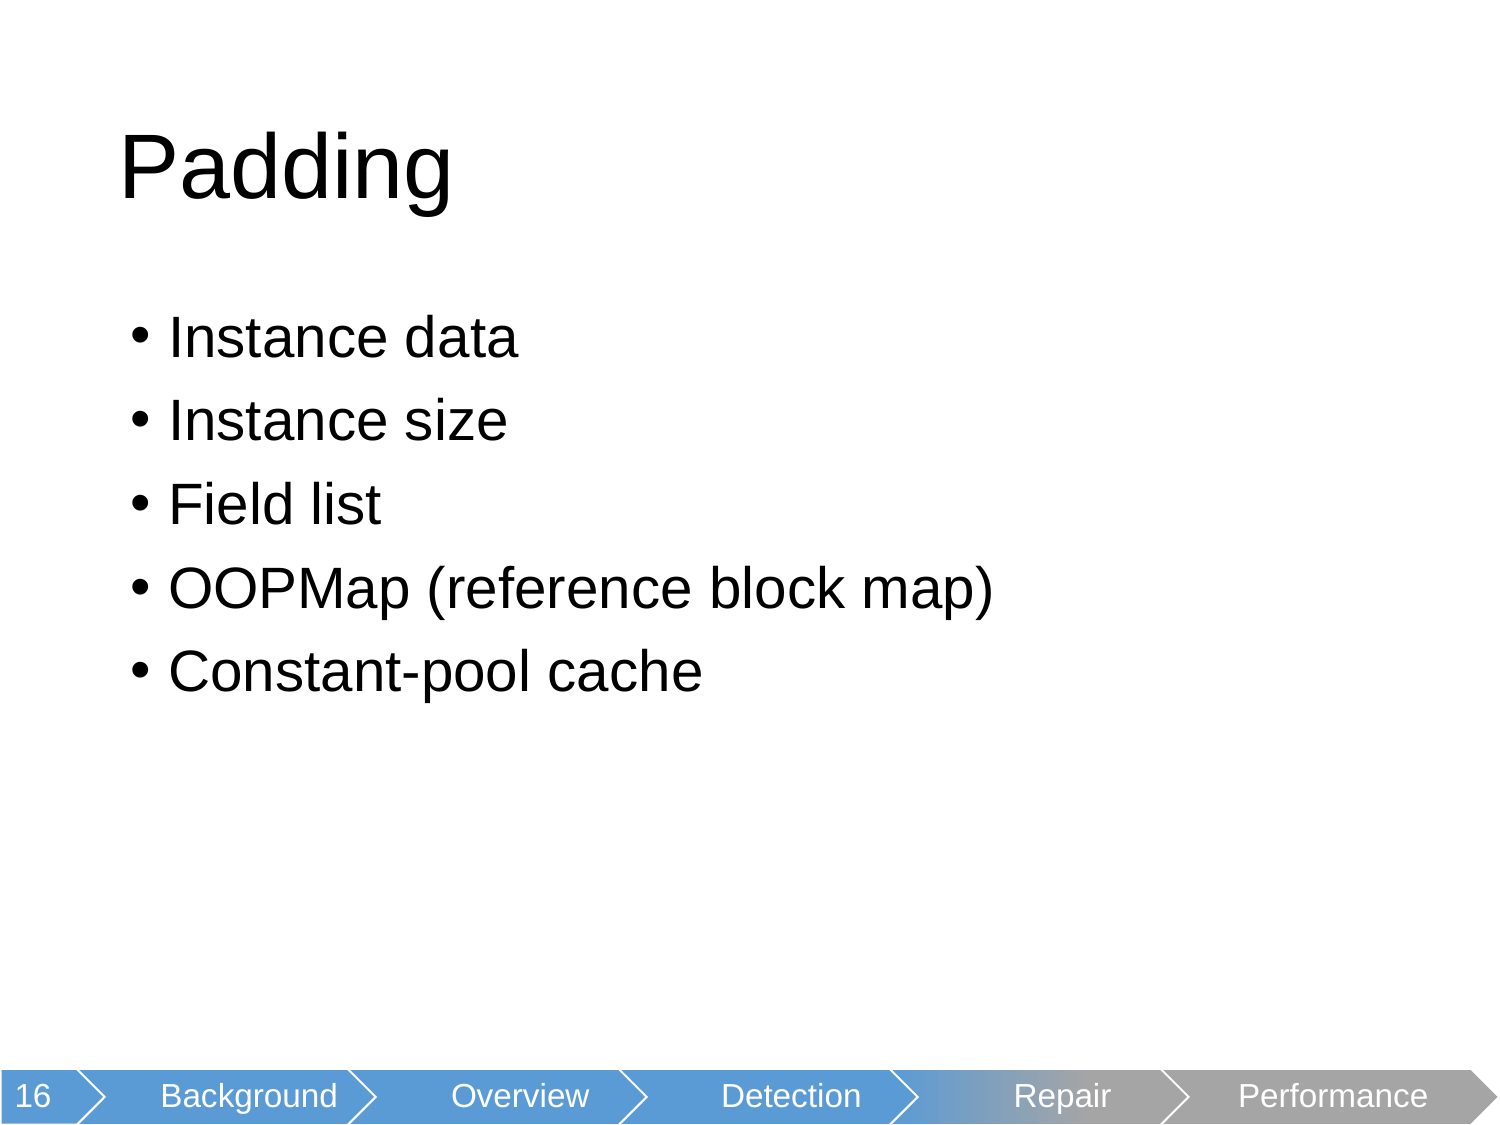

# Padding
Instance data
Instance size
Field list
OOPMap (reference block map)
Constant-pool cache
16
Background
Overview
Detection
Repair
Performance